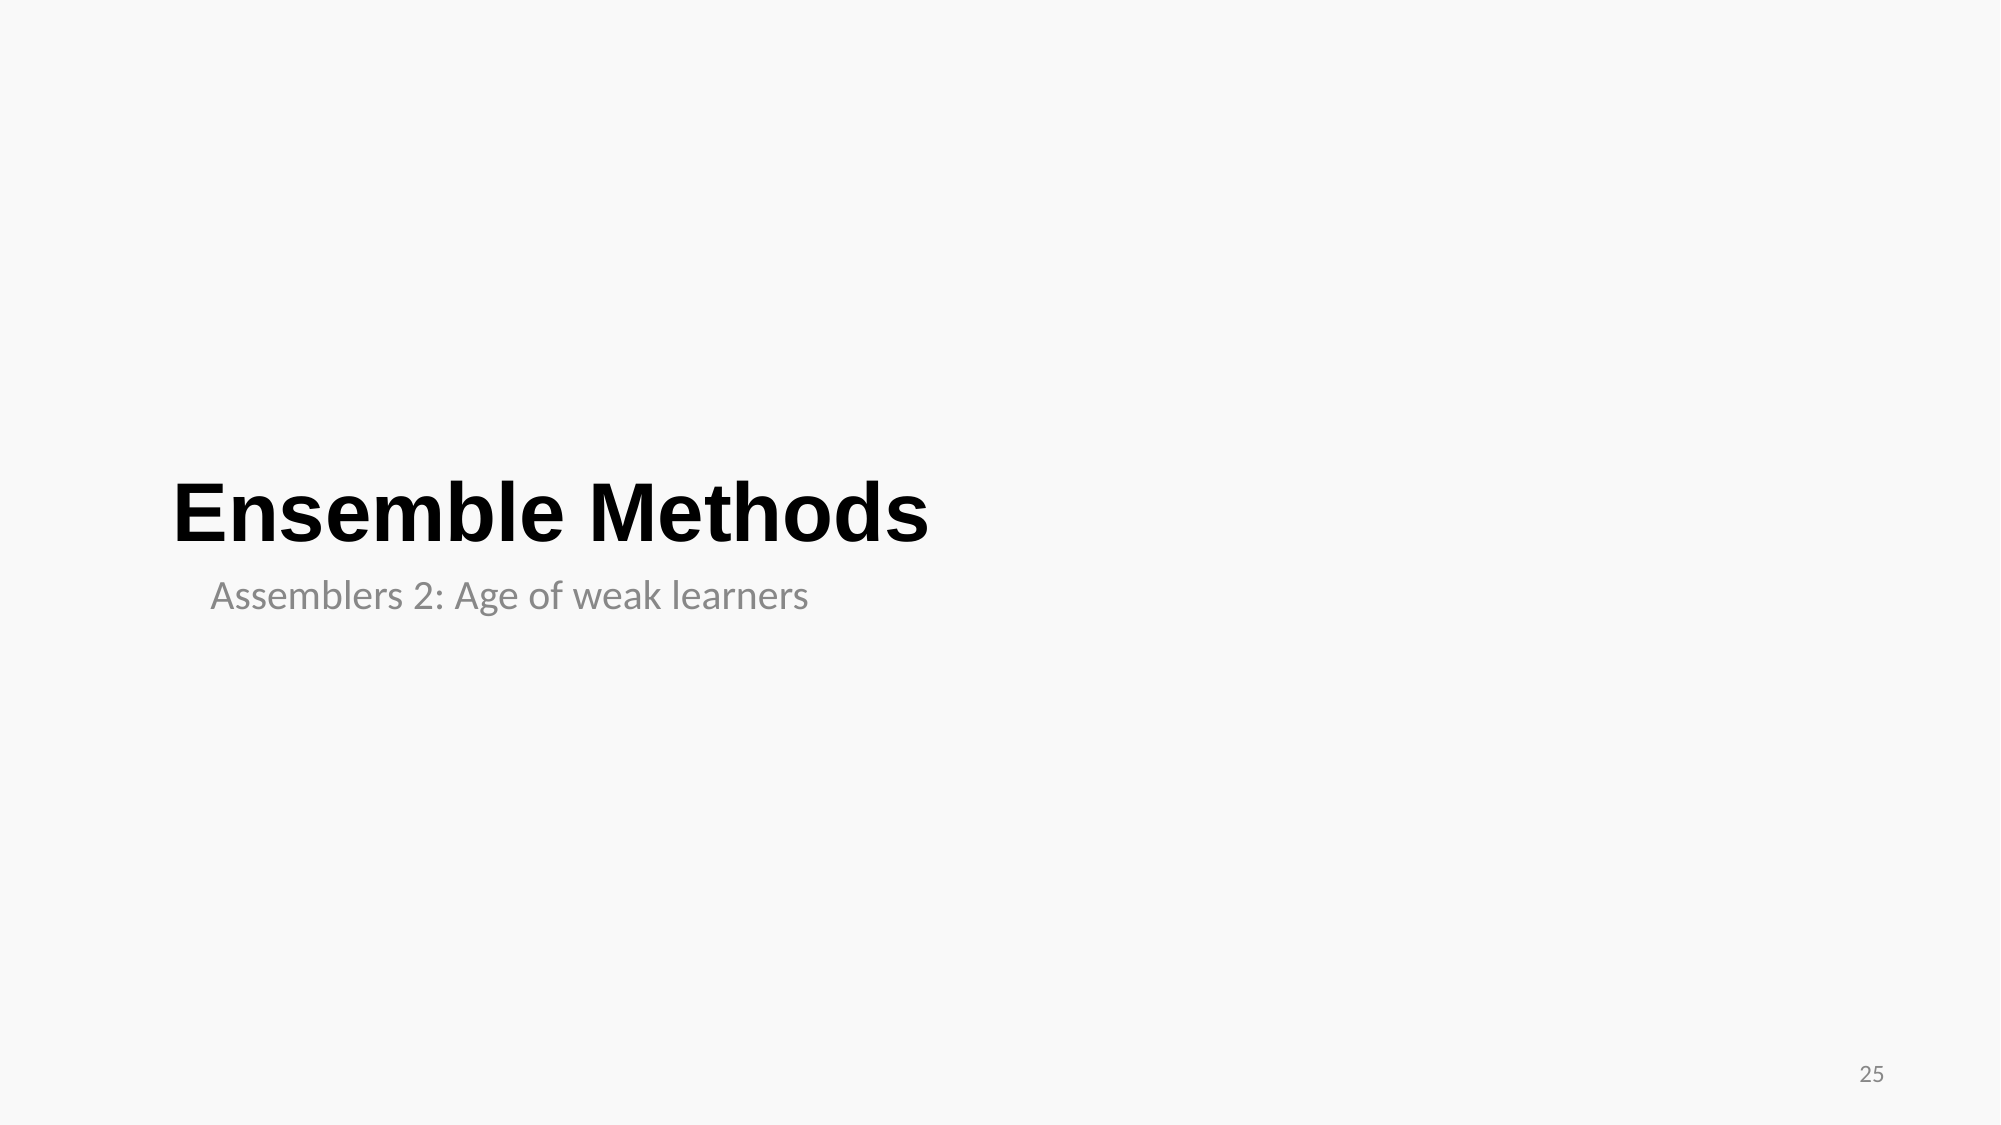

# Ensemble Methods
Assemblers 2: Age of weak learners
25